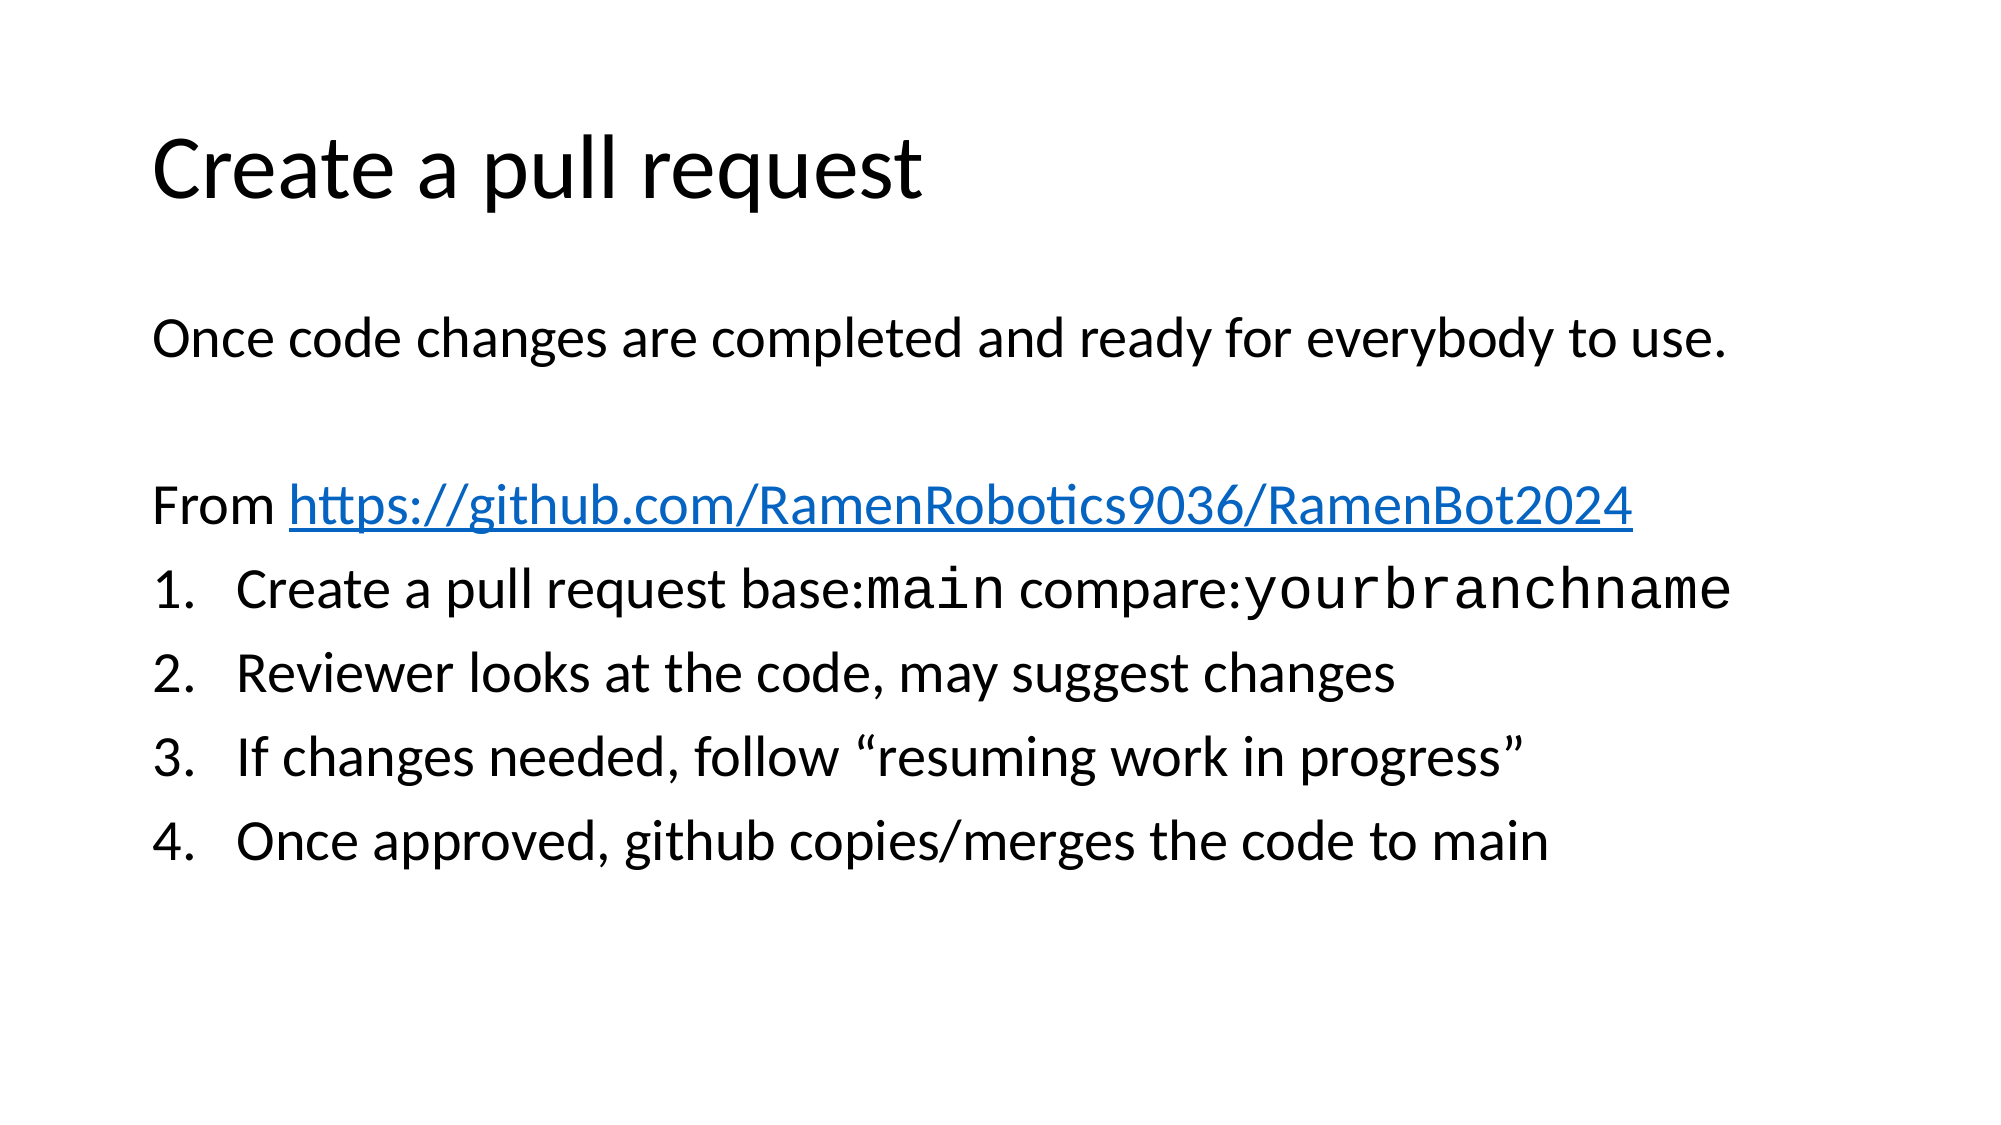

# Create a pull request
Once code changes are completed and ready for everybody to use.

From https://github.com/RamenRobotics9036/RamenBot2024
Create a pull request base:main compare:yourbranchname
Reviewer looks at the code, may suggest changes
If changes needed, follow “resuming work in progress”
Once approved, github copies/merges the code to main